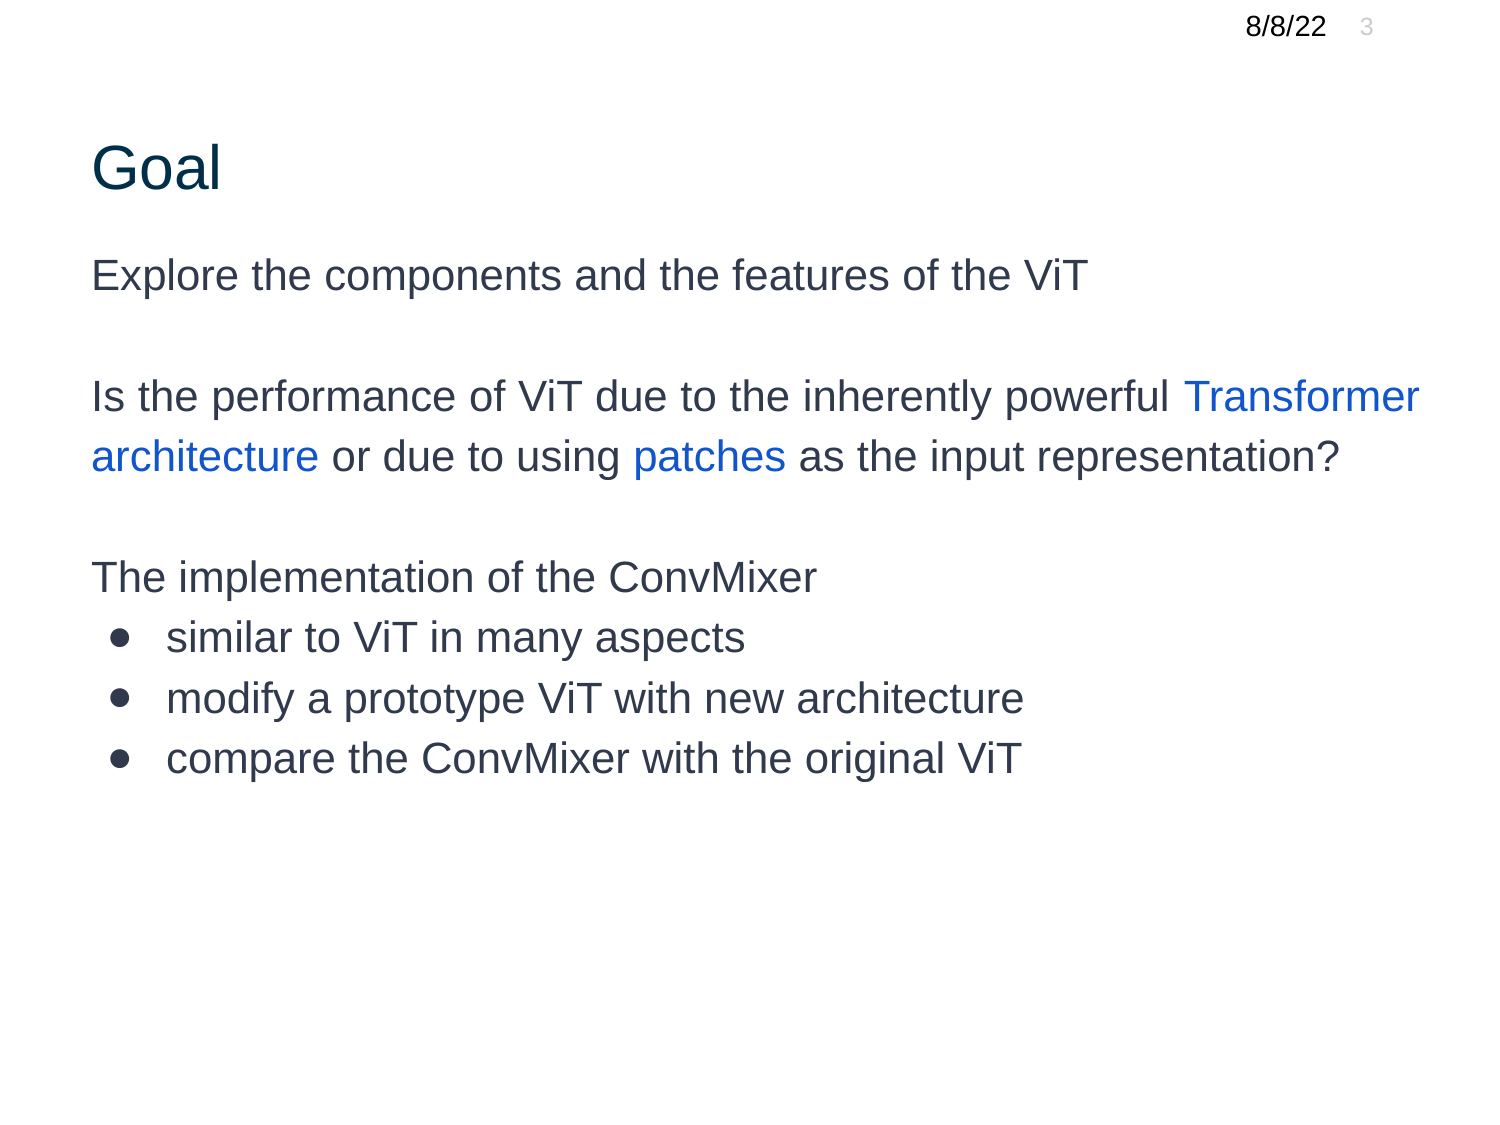

8/8/22
3
# Goal
Explore the components and the features of the ViT

Is the performance of ViT due to the inherently powerful Transformer architecture or due to using patches as the input representation?

The implementation of the ConvMixer
similar to ViT in many aspects
modify a prototype ViT with new architecture
compare the ConvMixer with the original ViT